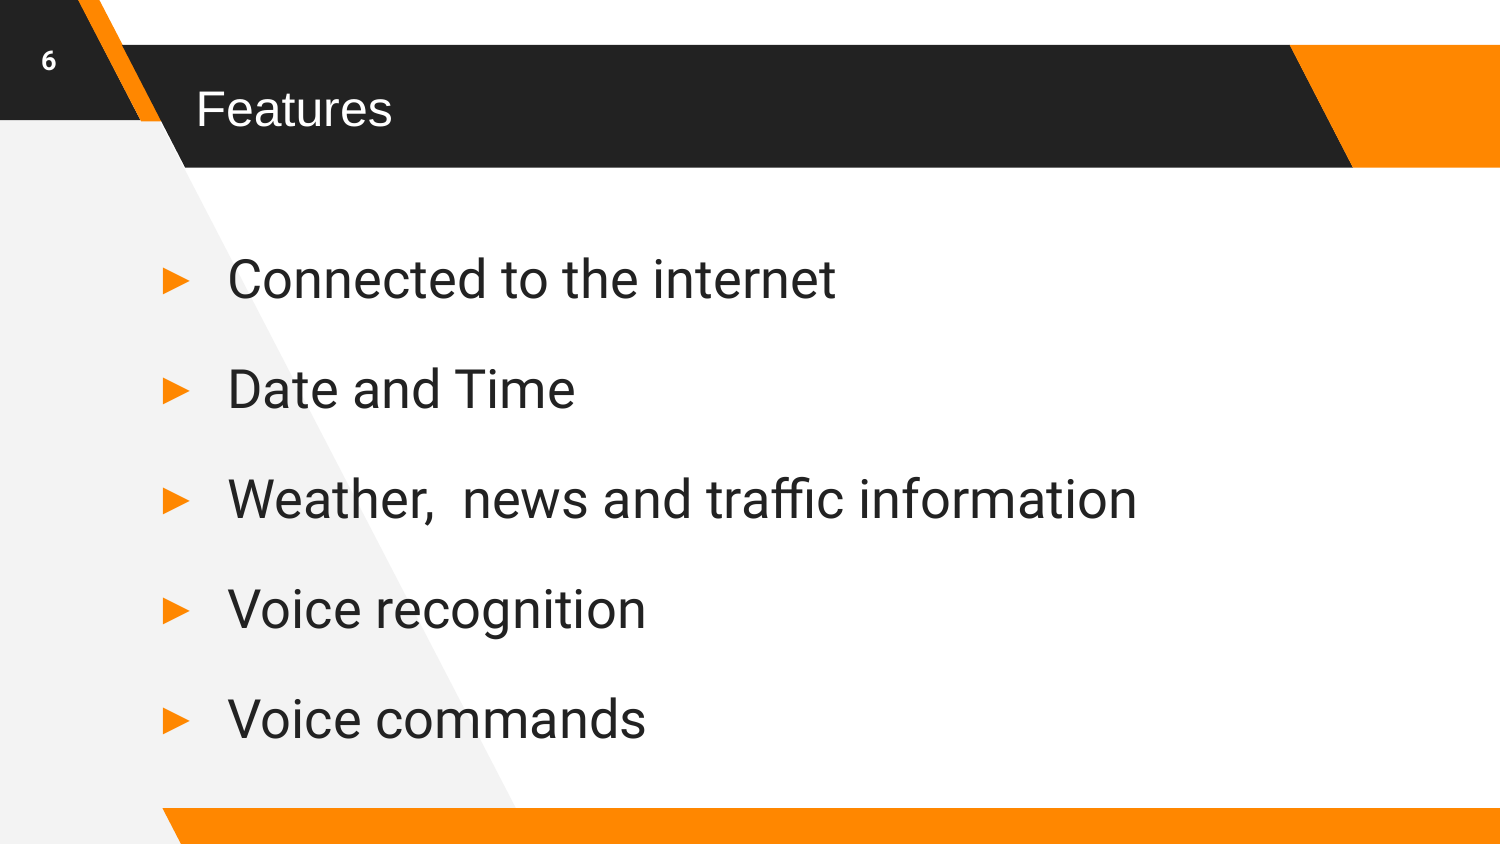

6
# Features
Connected to the internet
Date and Time
Weather,  news and traffic information
Voice recognition
Voice commands